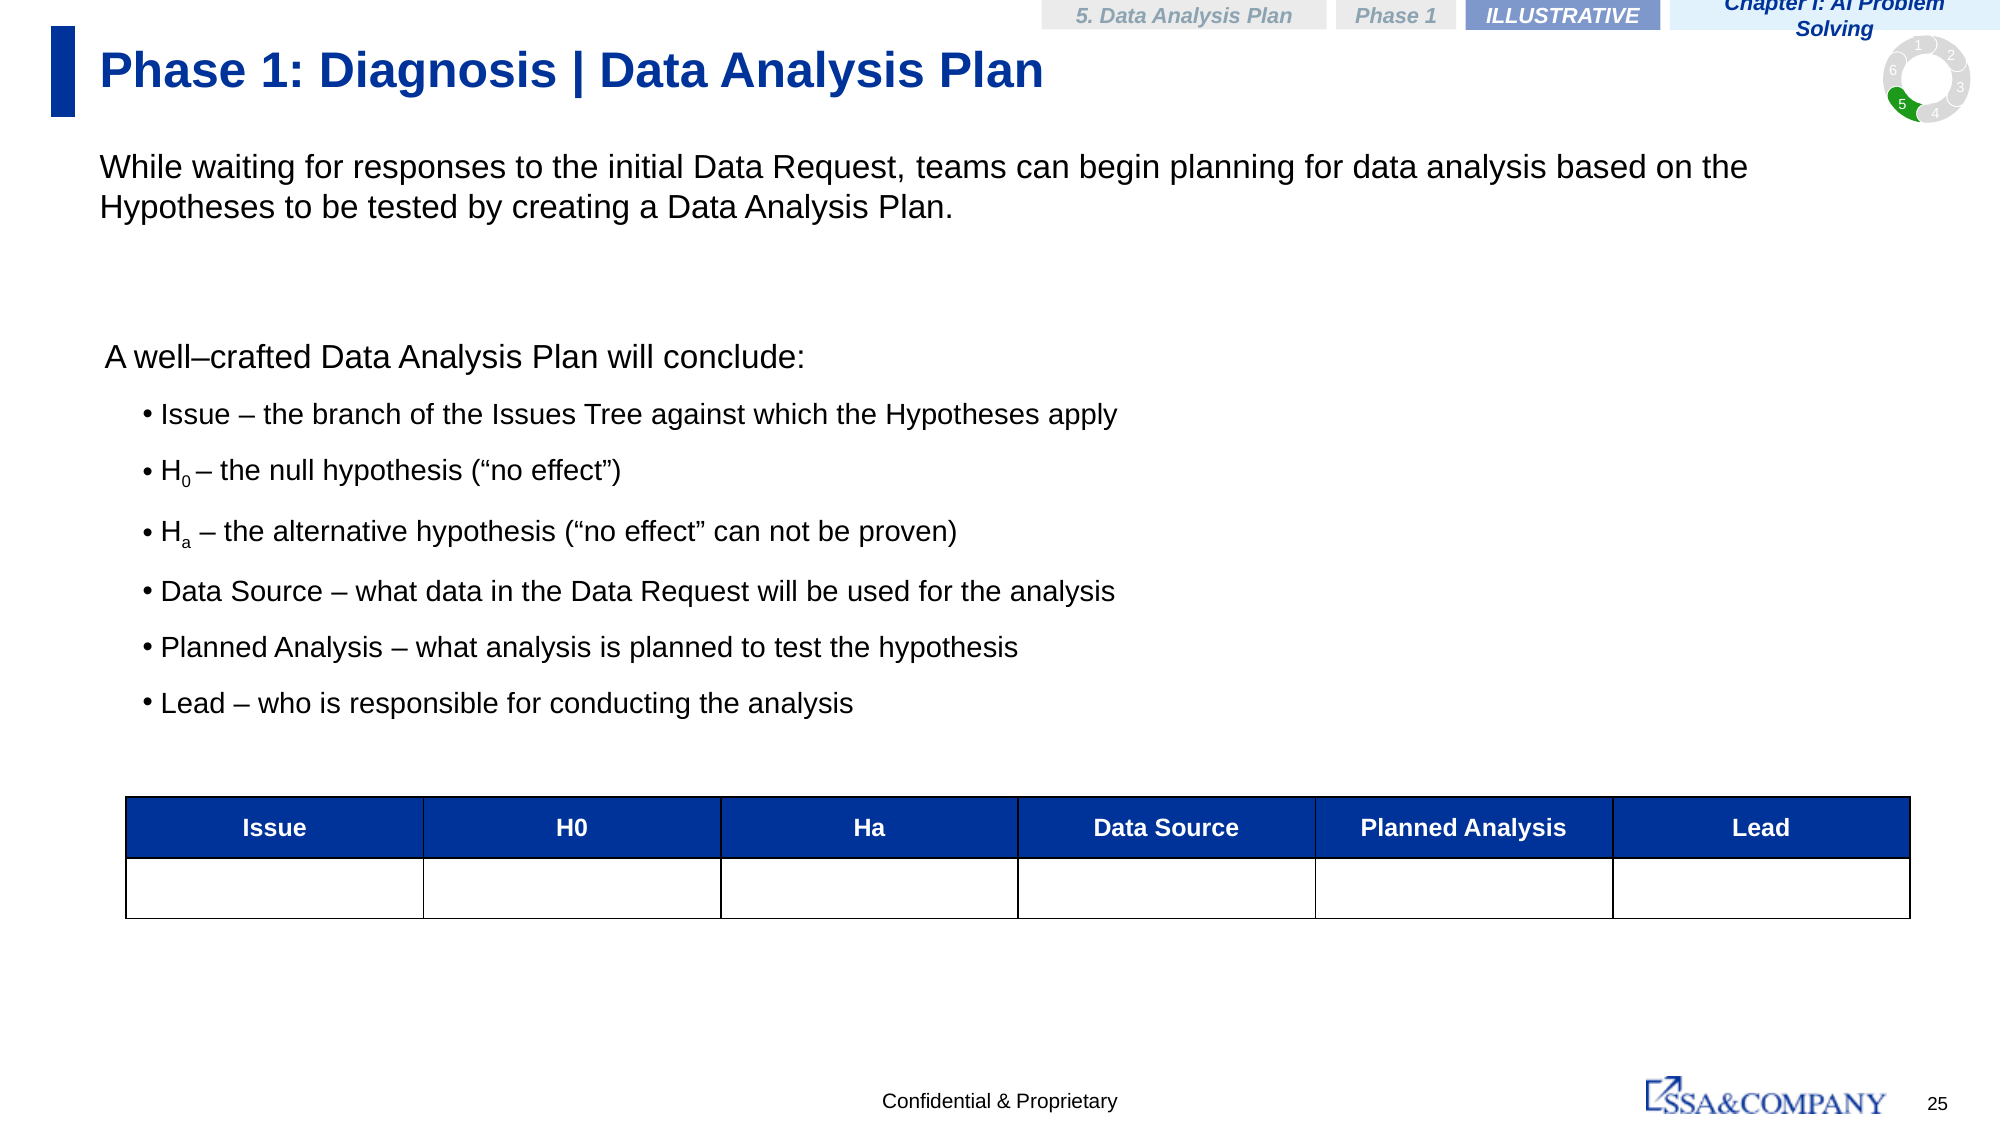

ILLUSTRATIVE
Chapter I: AI Problem Solving
5. Data Analysis Plan
Phase 1

1
2
6
3
5
4
# Phase 1: Diagnosis | Data Analysis Plan
While waiting for responses to the initial Data Request, teams can begin planning for data analysis based on the Hypotheses to be tested by creating a Data Analysis Plan.

A well–crafted Data Analysis Plan will conclude:
Issue – the branch of the Issues Tree against which the Hypotheses apply
H0 – the null hypothesis (“no effect”)
Ha – the alternative hypothesis (“no effect” can not be proven)
Data Source – what data in the Data Request will be used for the analysis
Planned Analysis – what analysis is planned to test the hypothesis
Lead – who is responsible for conducting the analysis
| Issue | H0 | Ha | Data Source | Planned Analysis | Lead |
| --- | --- | --- | --- | --- | --- |
|  |  |  |  |  |  |
Confidential & Proprietary